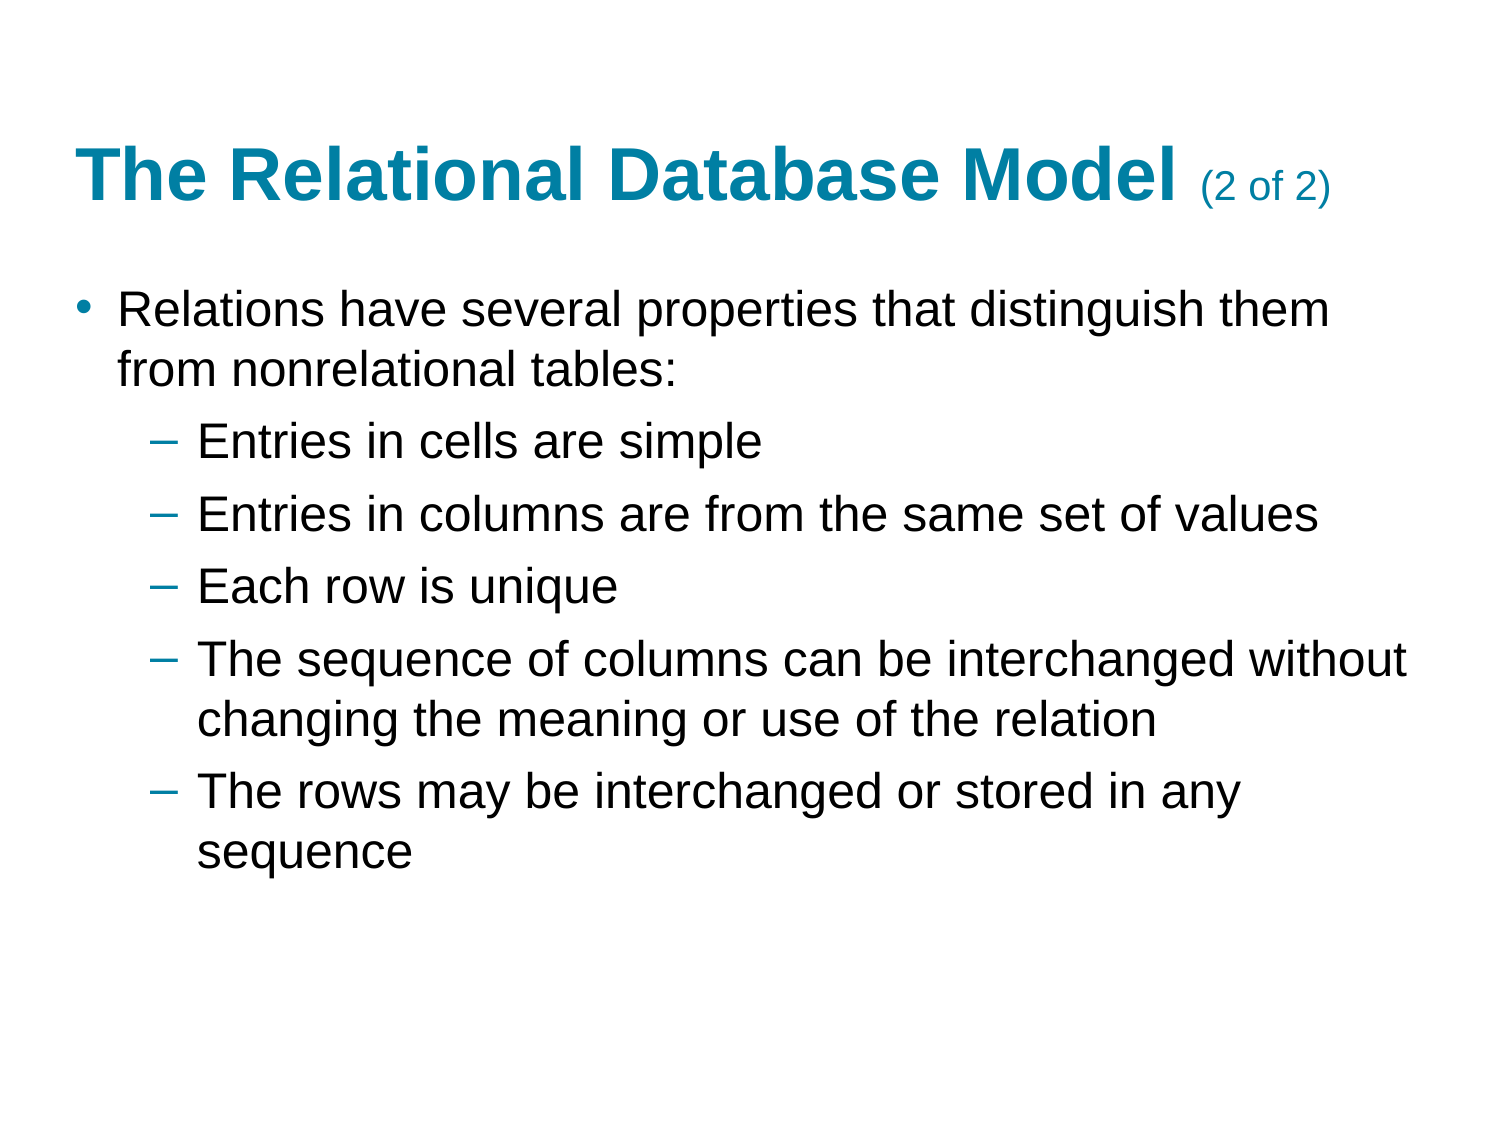

# The Relational Database Model (2 of 2)
Relations have several properties that distinguish them from nonrelational tables:
Entries in cells are simple
Entries in columns are from the same set of values
Each row is unique
The sequence of columns can be interchanged without changing the meaning or use of the relation
The rows may be interchanged or stored in any sequence